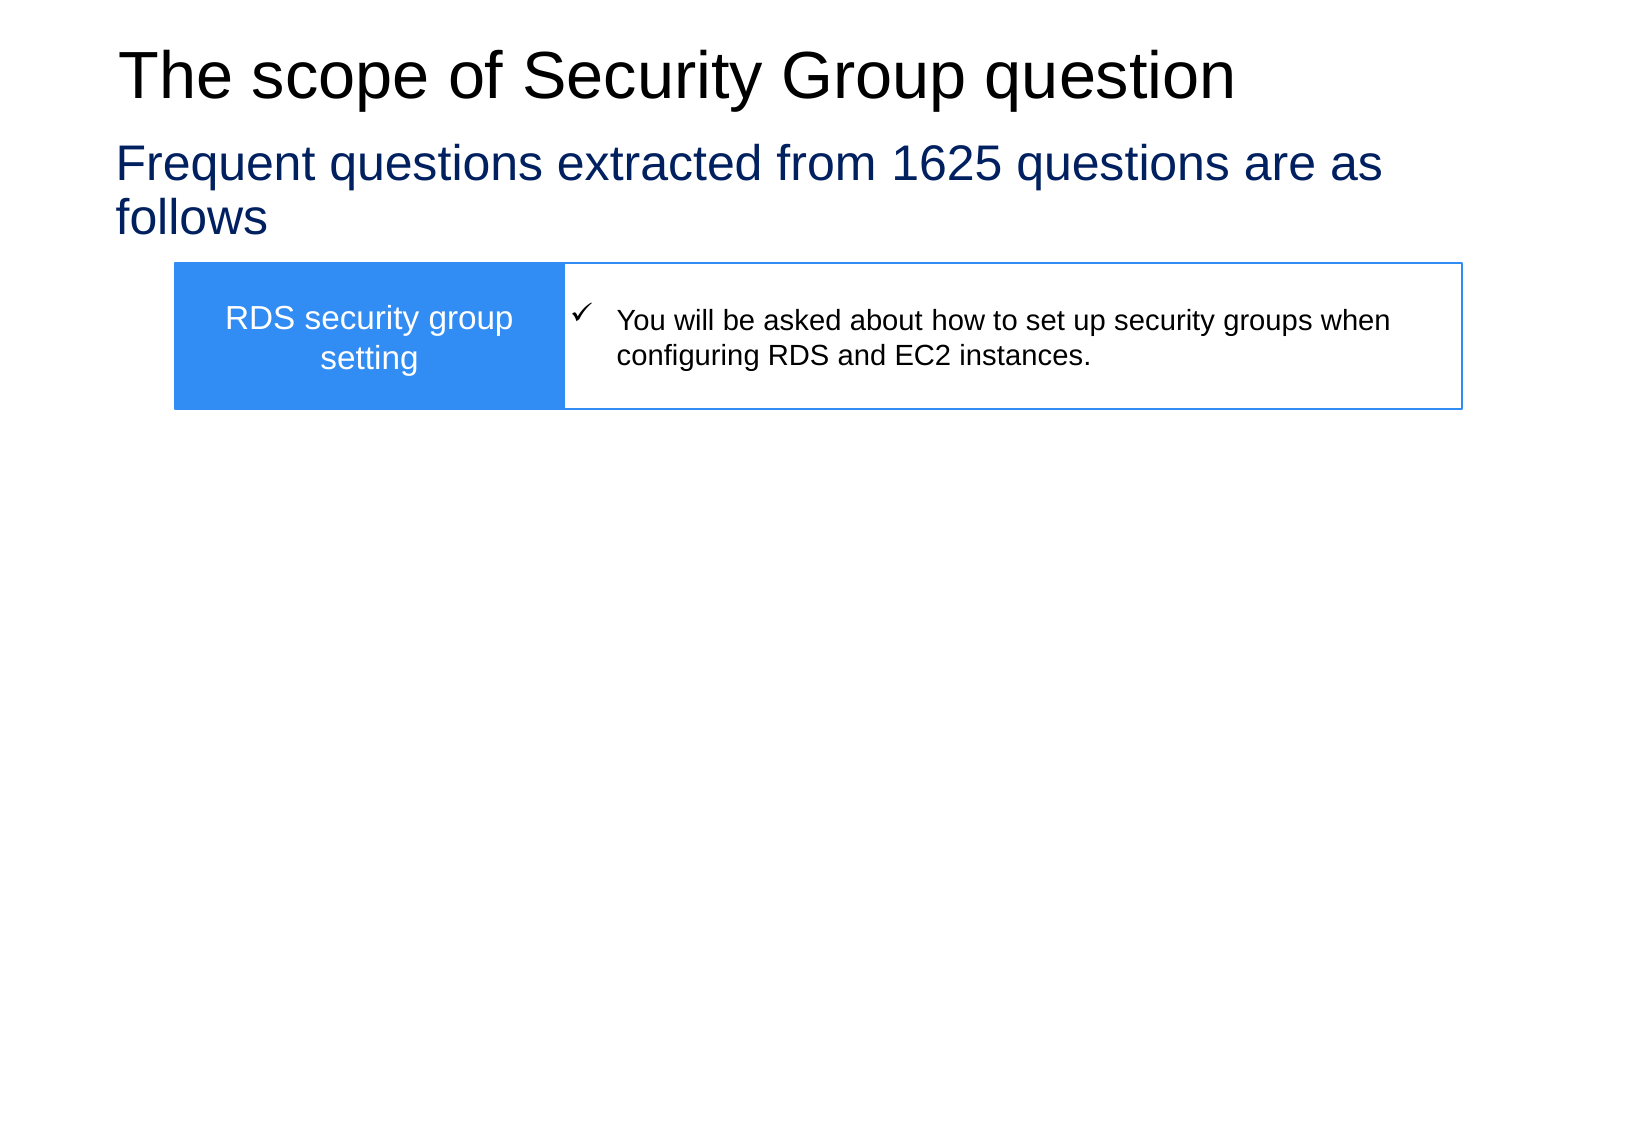

The scope of Security Group question
Frequent questions extracted from 1625 questions are as follows
RDS security group setting
You will be asked about how to set up security groups when configuring RDS and EC2 instances.